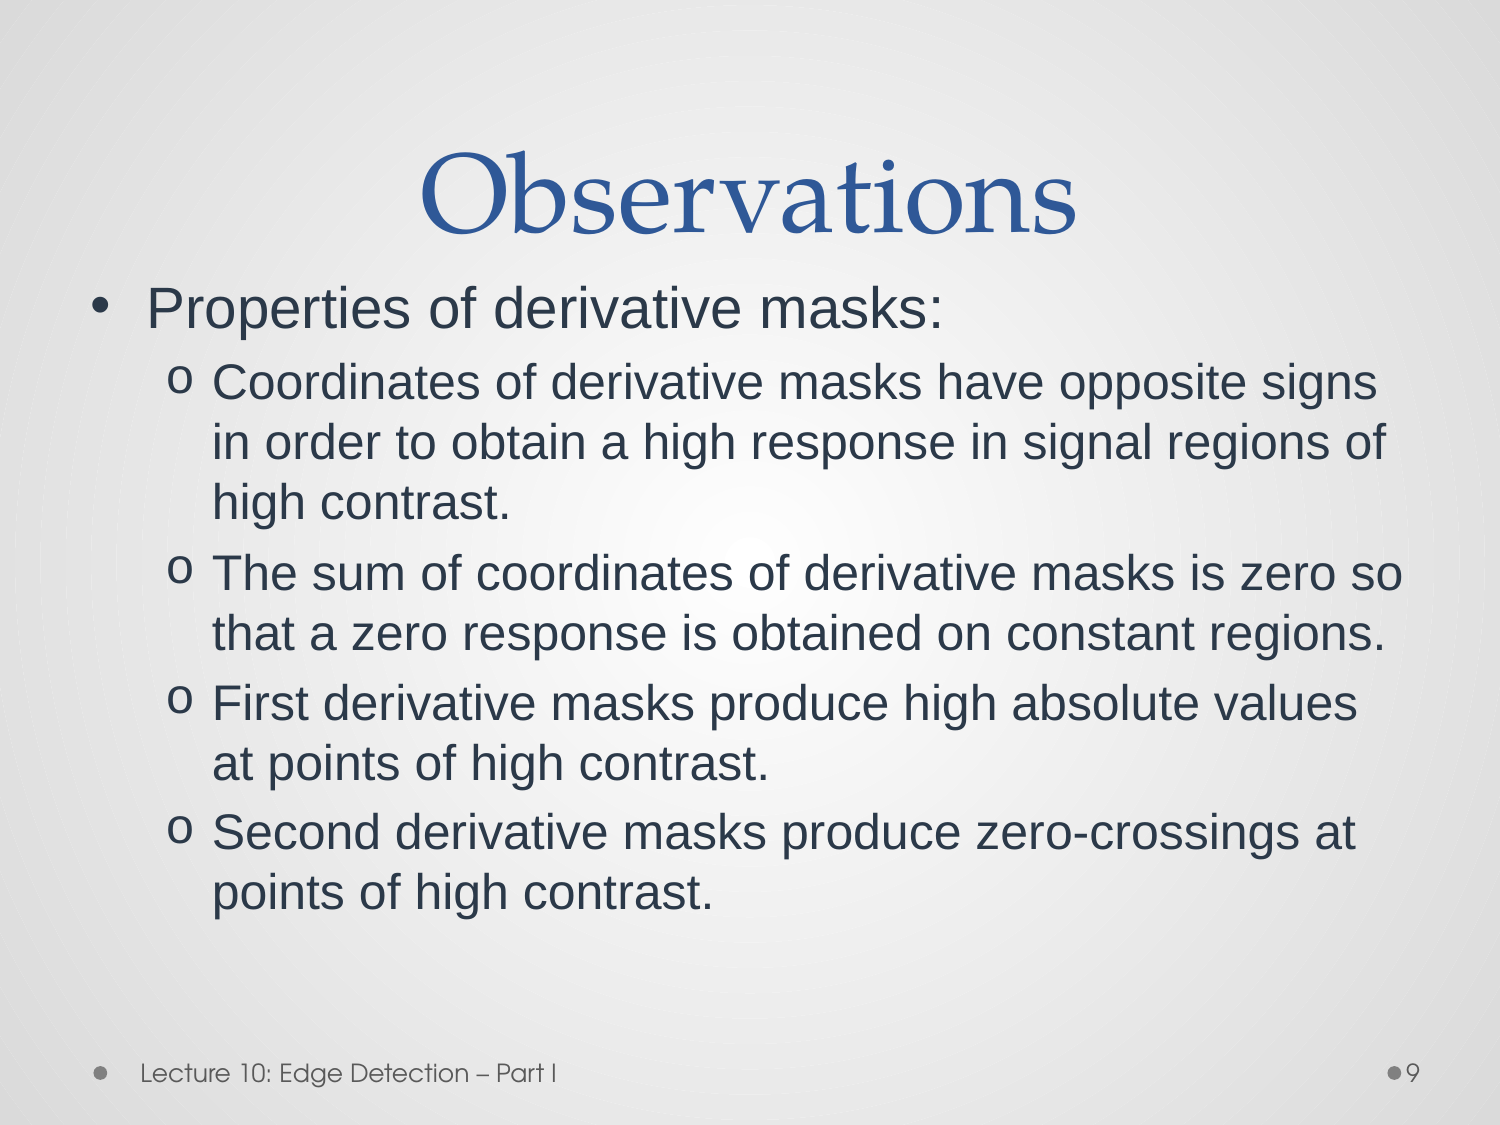

# Observations
Properties of derivative masks:
Coordinates of derivative masks have opposite signs in order to obtain a high response in signal regions of high contrast.
The sum of coordinates of derivative masks is zero so that a zero response is obtained on constant regions.
First derivative masks produce high absolute values at points of high contrast.
Second derivative masks produce zero-crossings at points of high contrast.
9